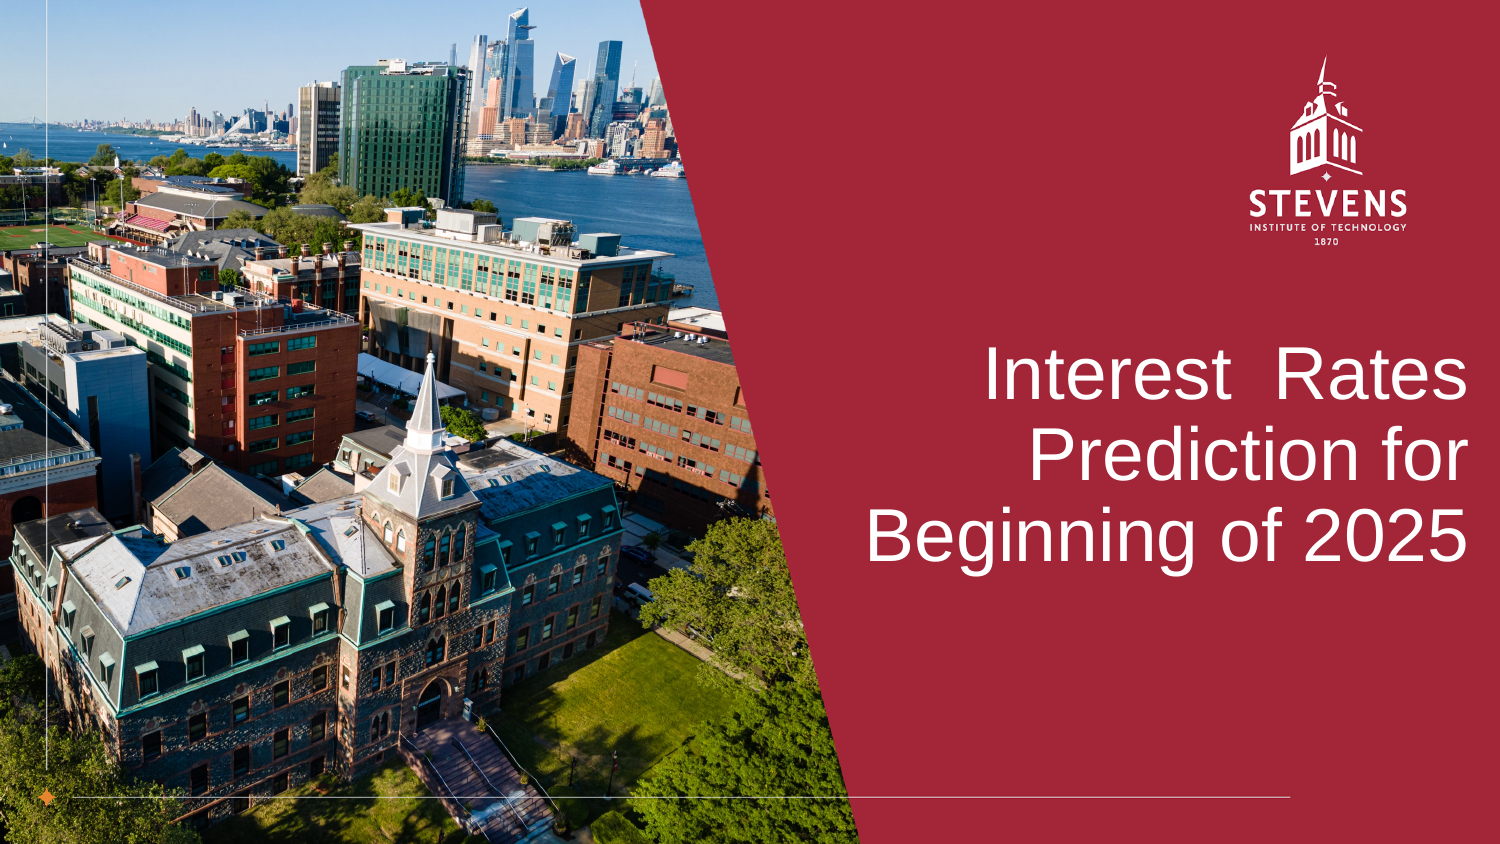

# Interest  Rates Prediction for Beginning of 2025